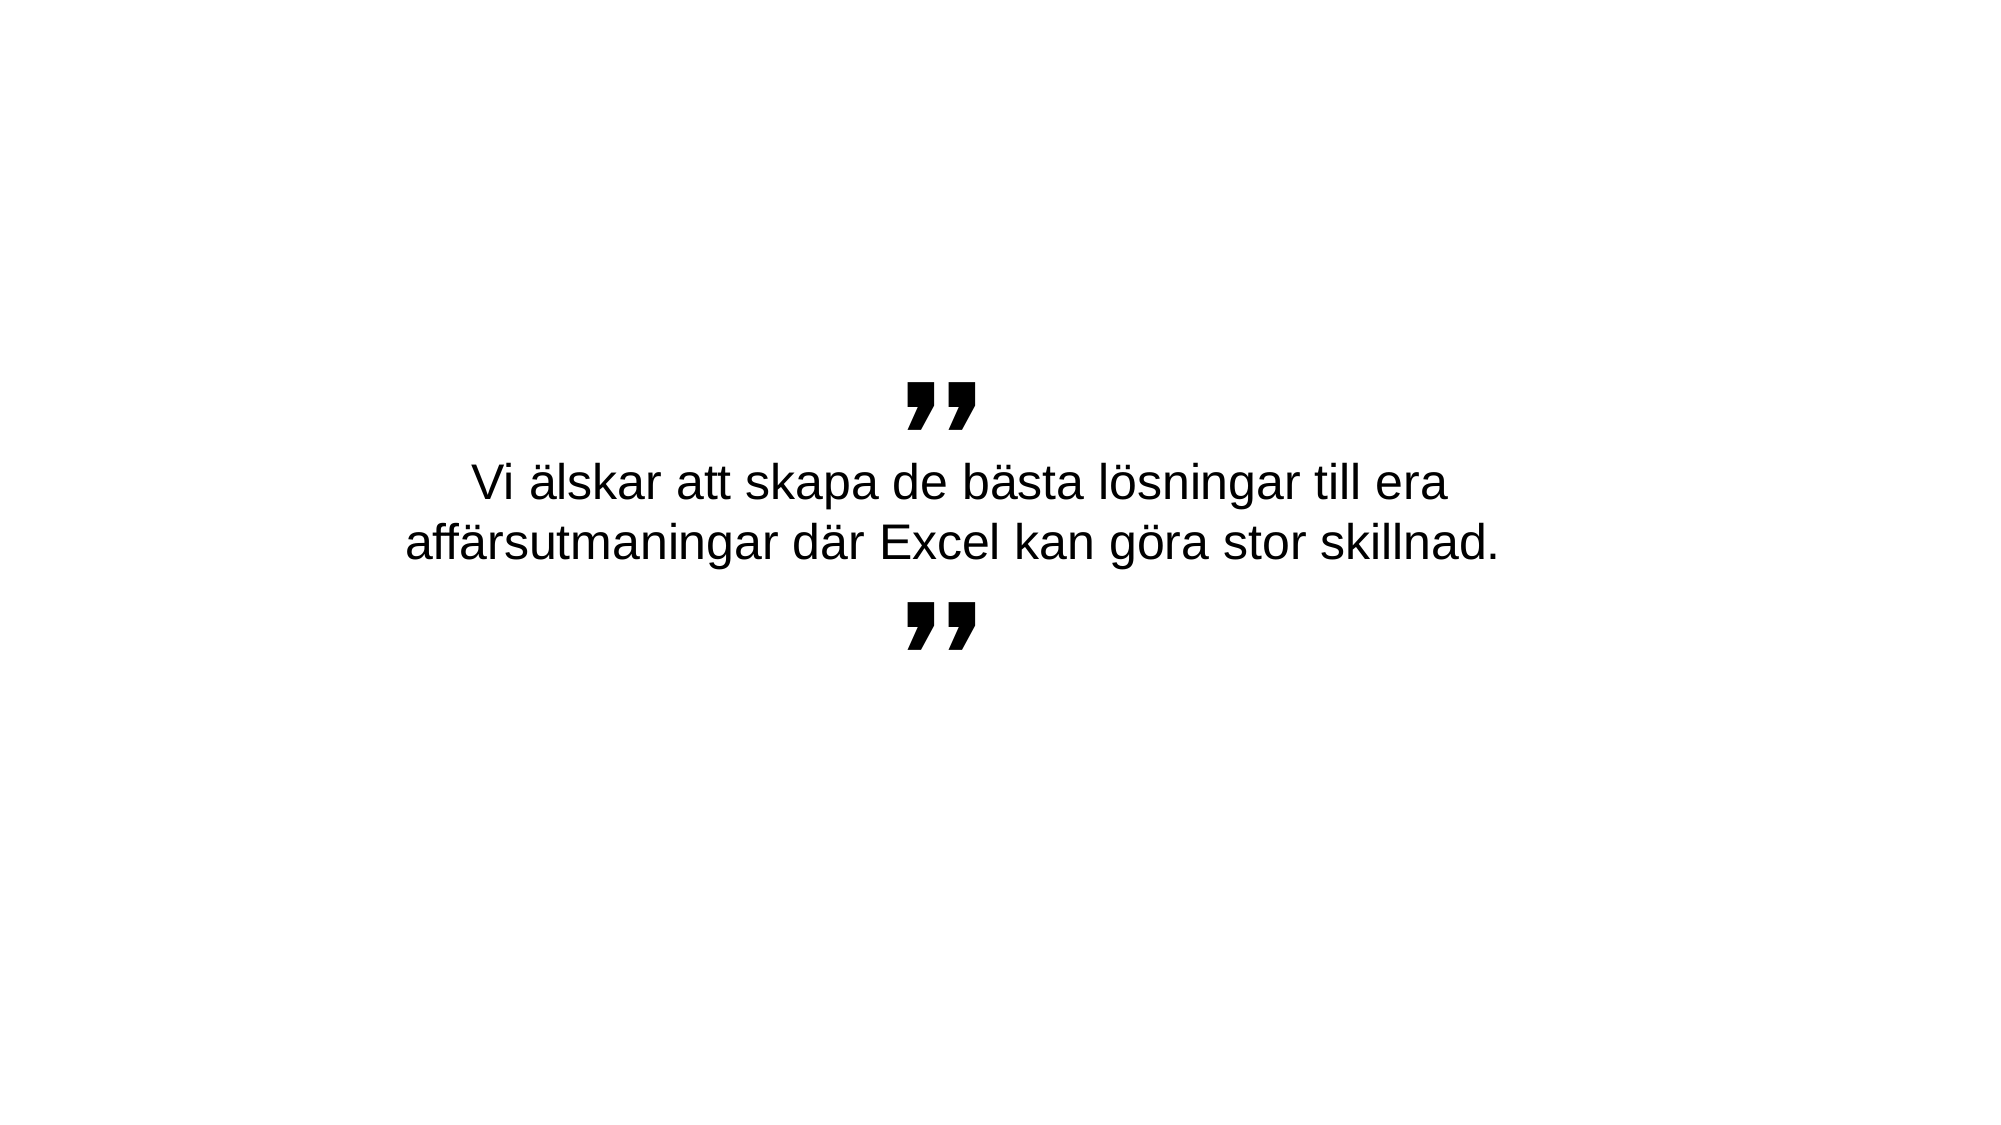

,,
Vi älskar att skapa de bästa lösningar till era affärsutmaningar där Excel kan göra stor skillnad.
,,